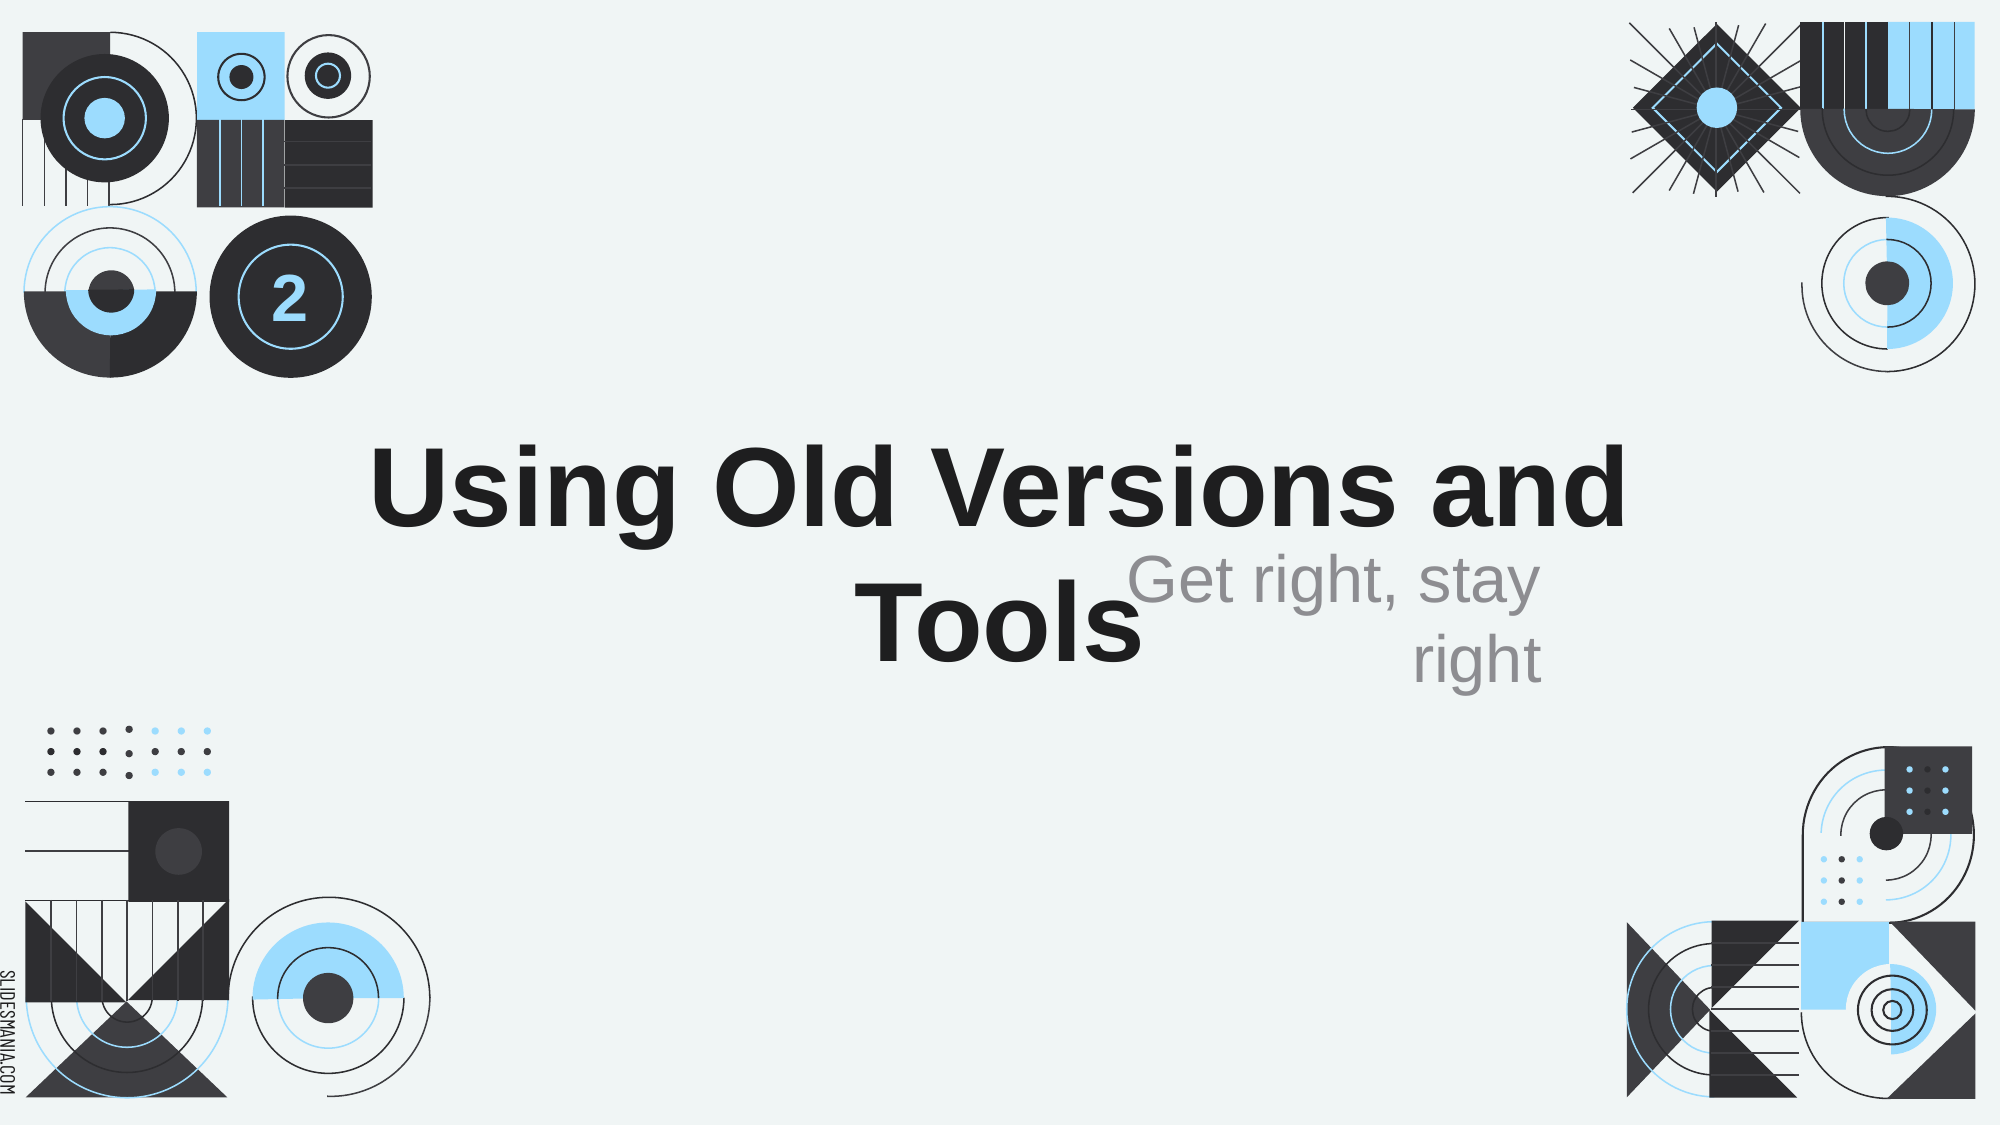

2
Using Old Versions and Tools
Get right, stay right